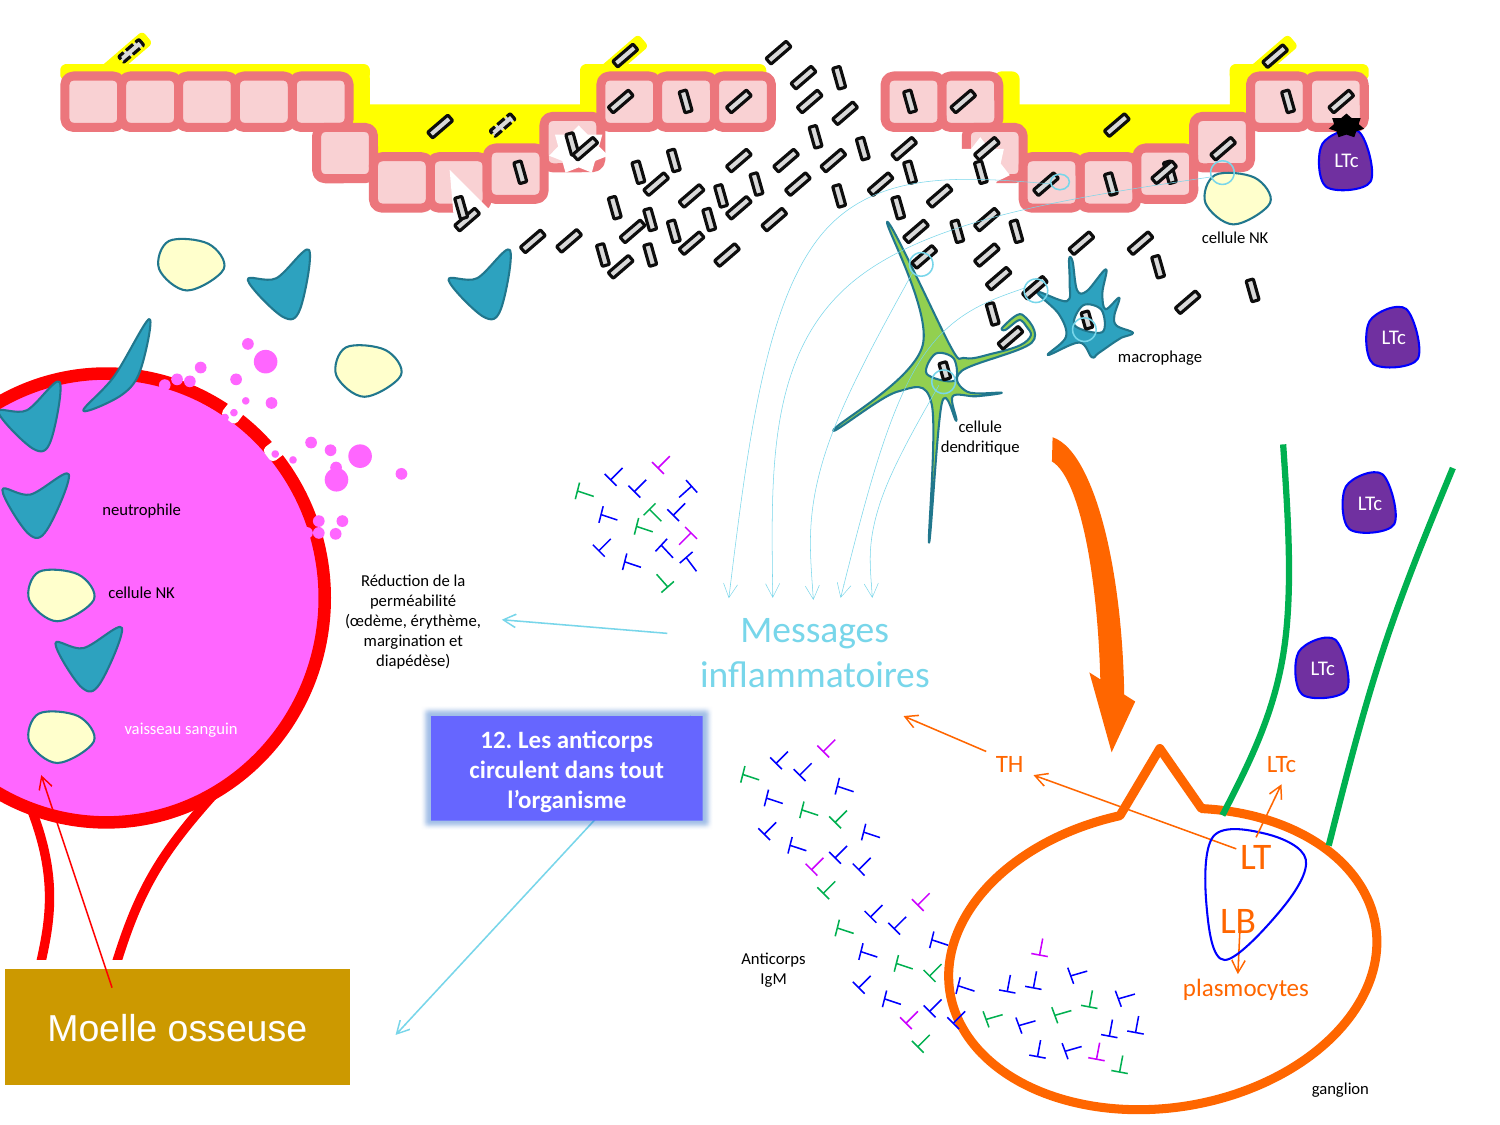

LTc

Messages inflammatoires

cellule NK

LTc
LTc
LTc
LTc

macrophage

	vaisseau sanguin

cellule dendritique

neutrophile

Réduction de la perméabilité (œdème, érythème, margination et diapédèse)

cellule NK

Moelle osseuse

12. Les anticorps circulent dans tout l’organisme
TH

LT

LB
Anticorps
IgM
plasmocytes
ganglion